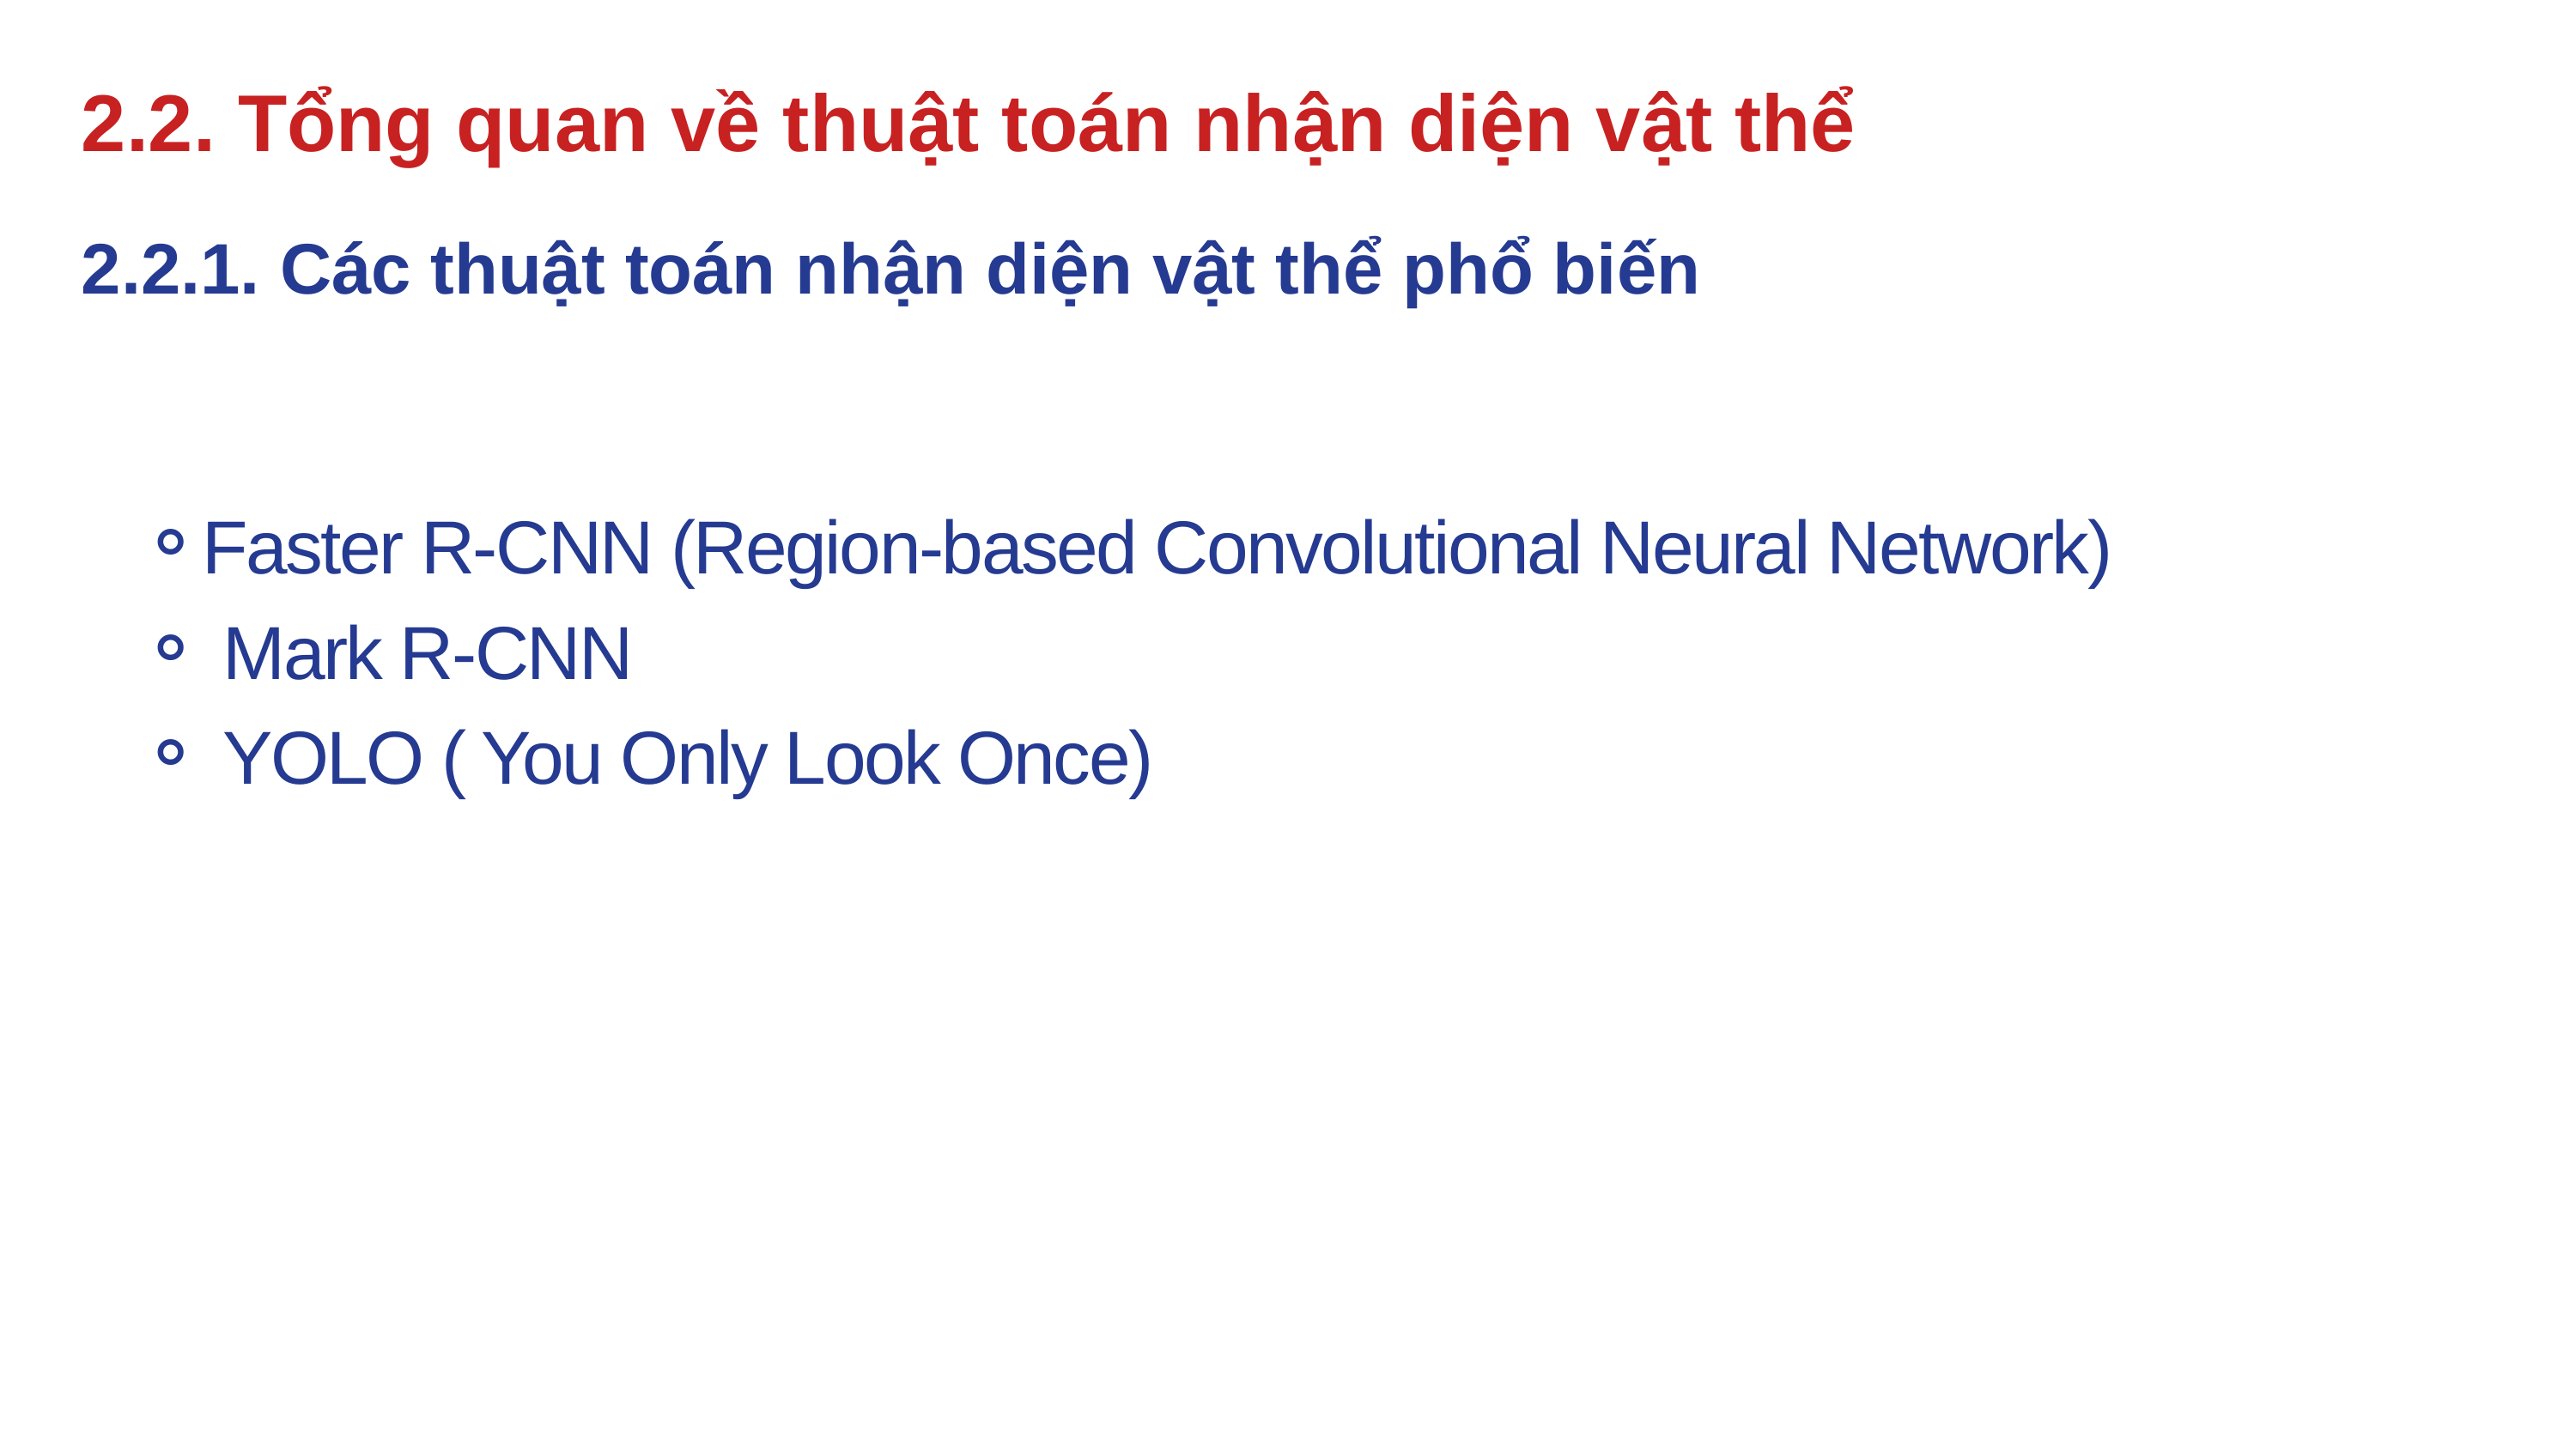

2.2. Tổng quan về thuật toán nhận diện vật thể
2.2.1. Các thuật toán nhận diện vật thể phổ biến
Faster R-CNN (Region-based Convolutional Neural Network)
 Mark R-CNN
 YOLO ( You Only Look Once)